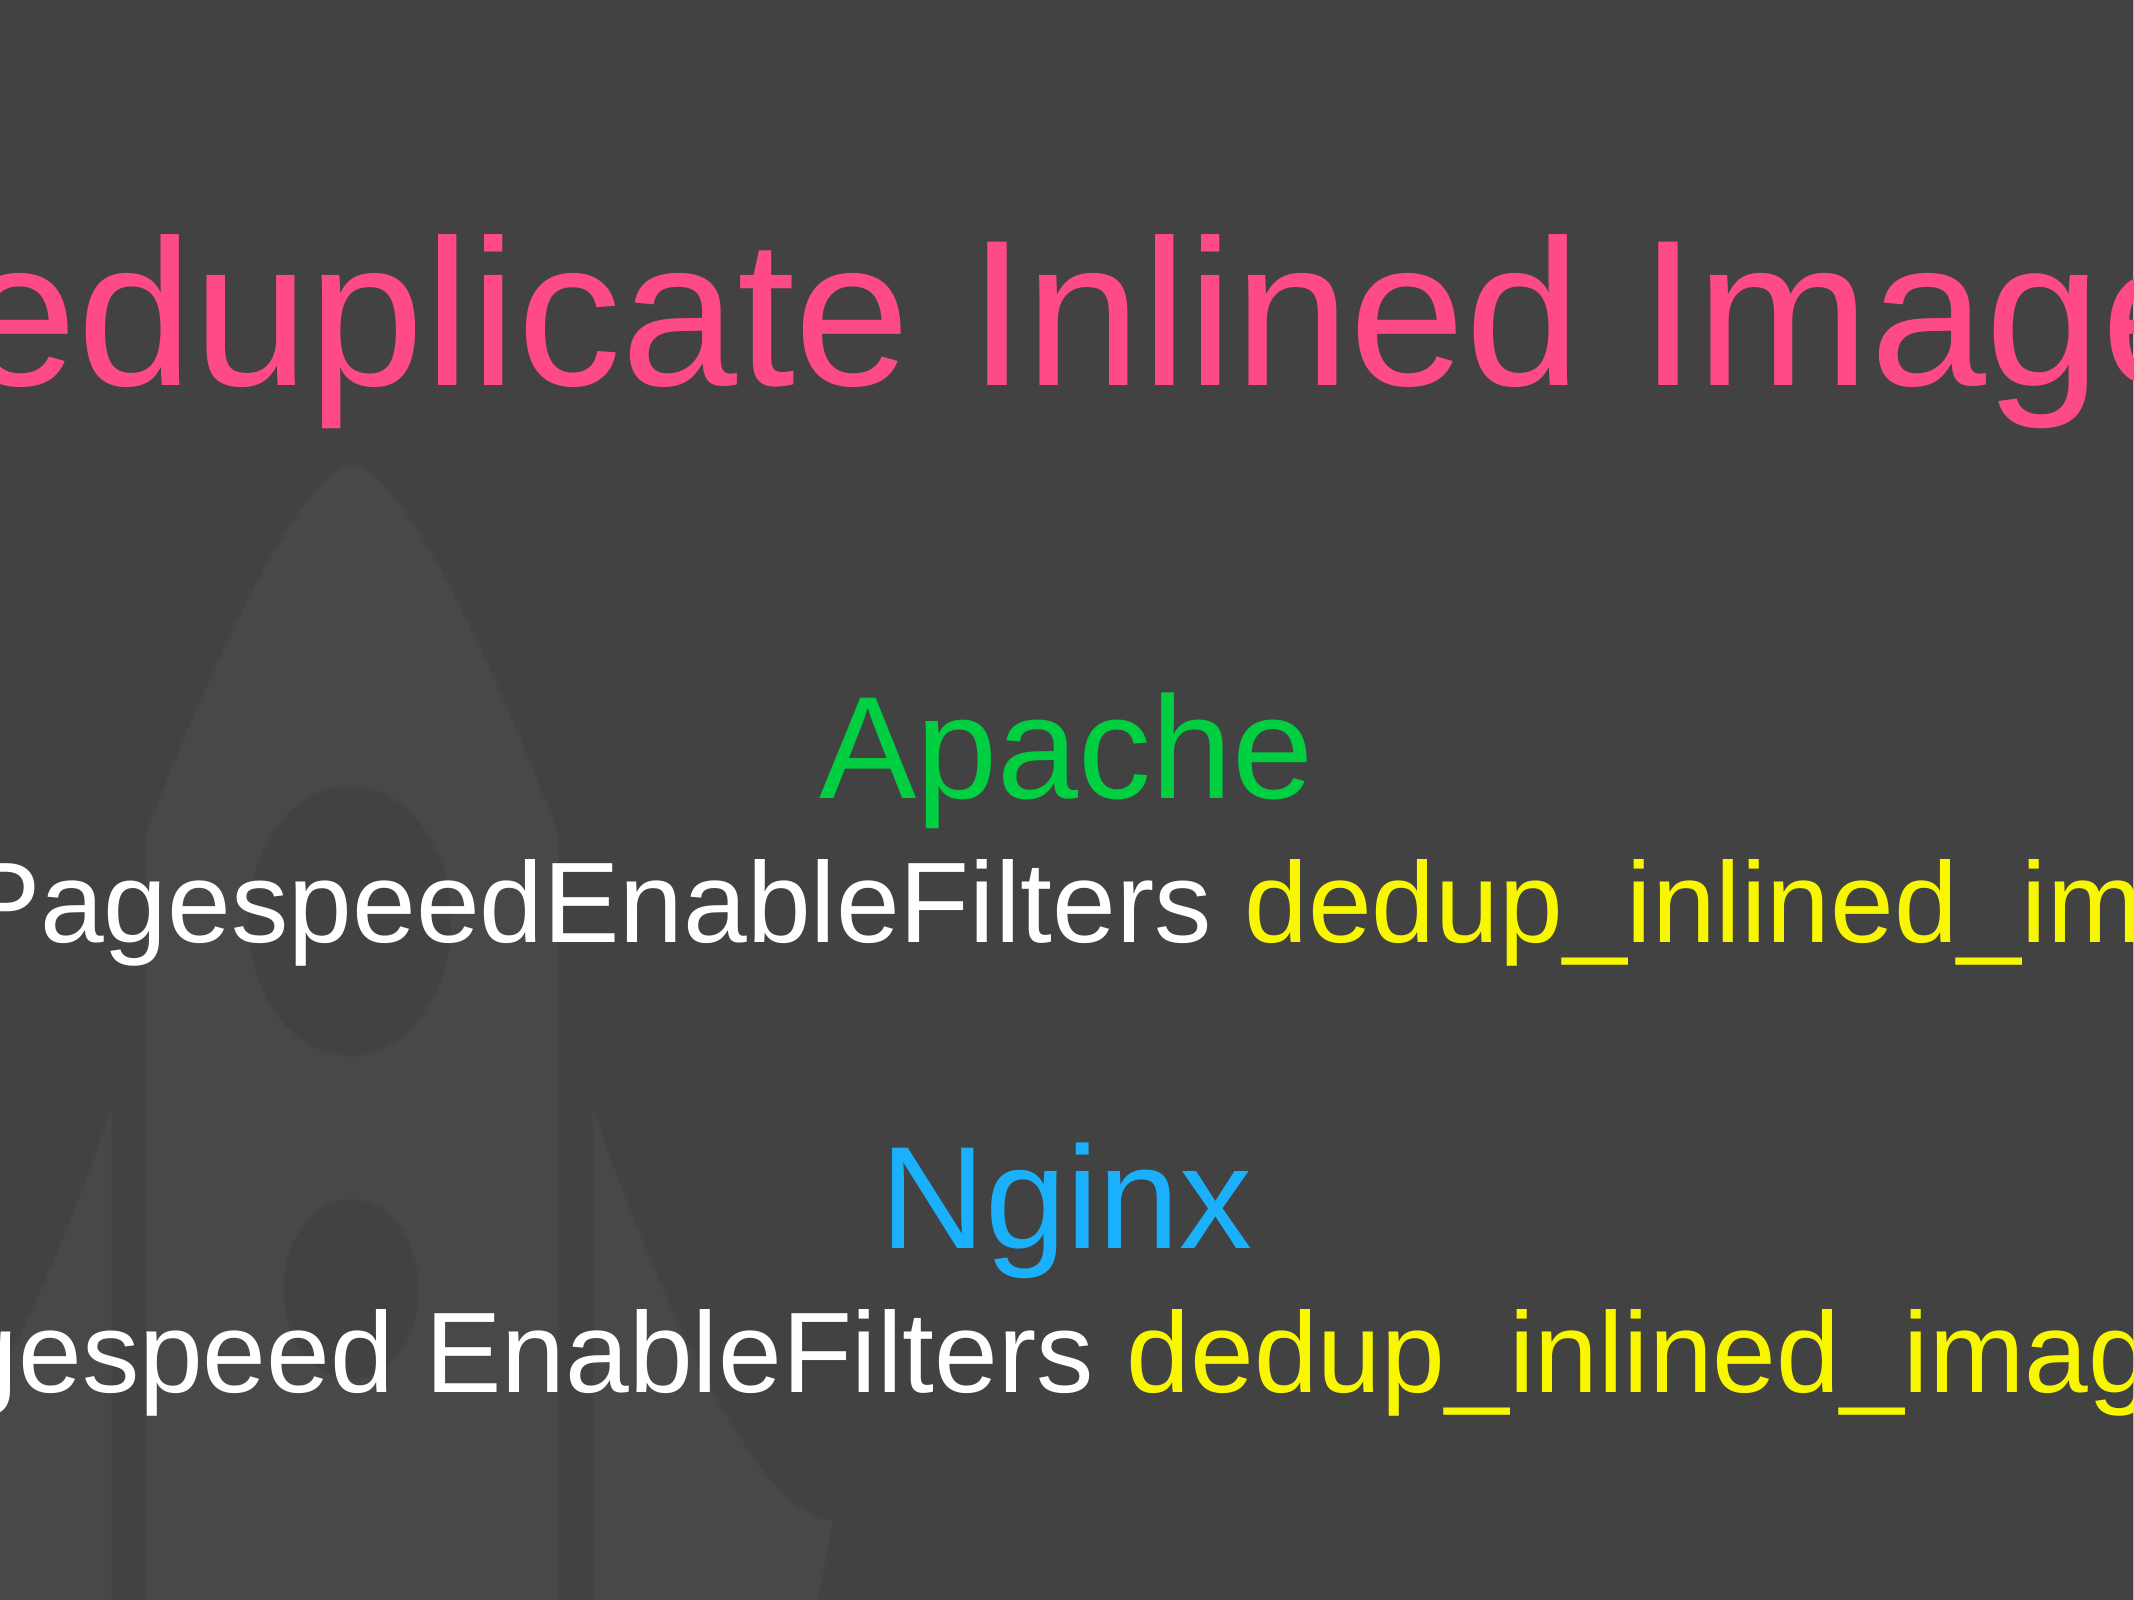

Deduplicate Inlined Images
Apache
ModPagespeedEnableFilters dedup_inlined_images

Nginx
pagespeed EnableFilters dedup_inlined_images;